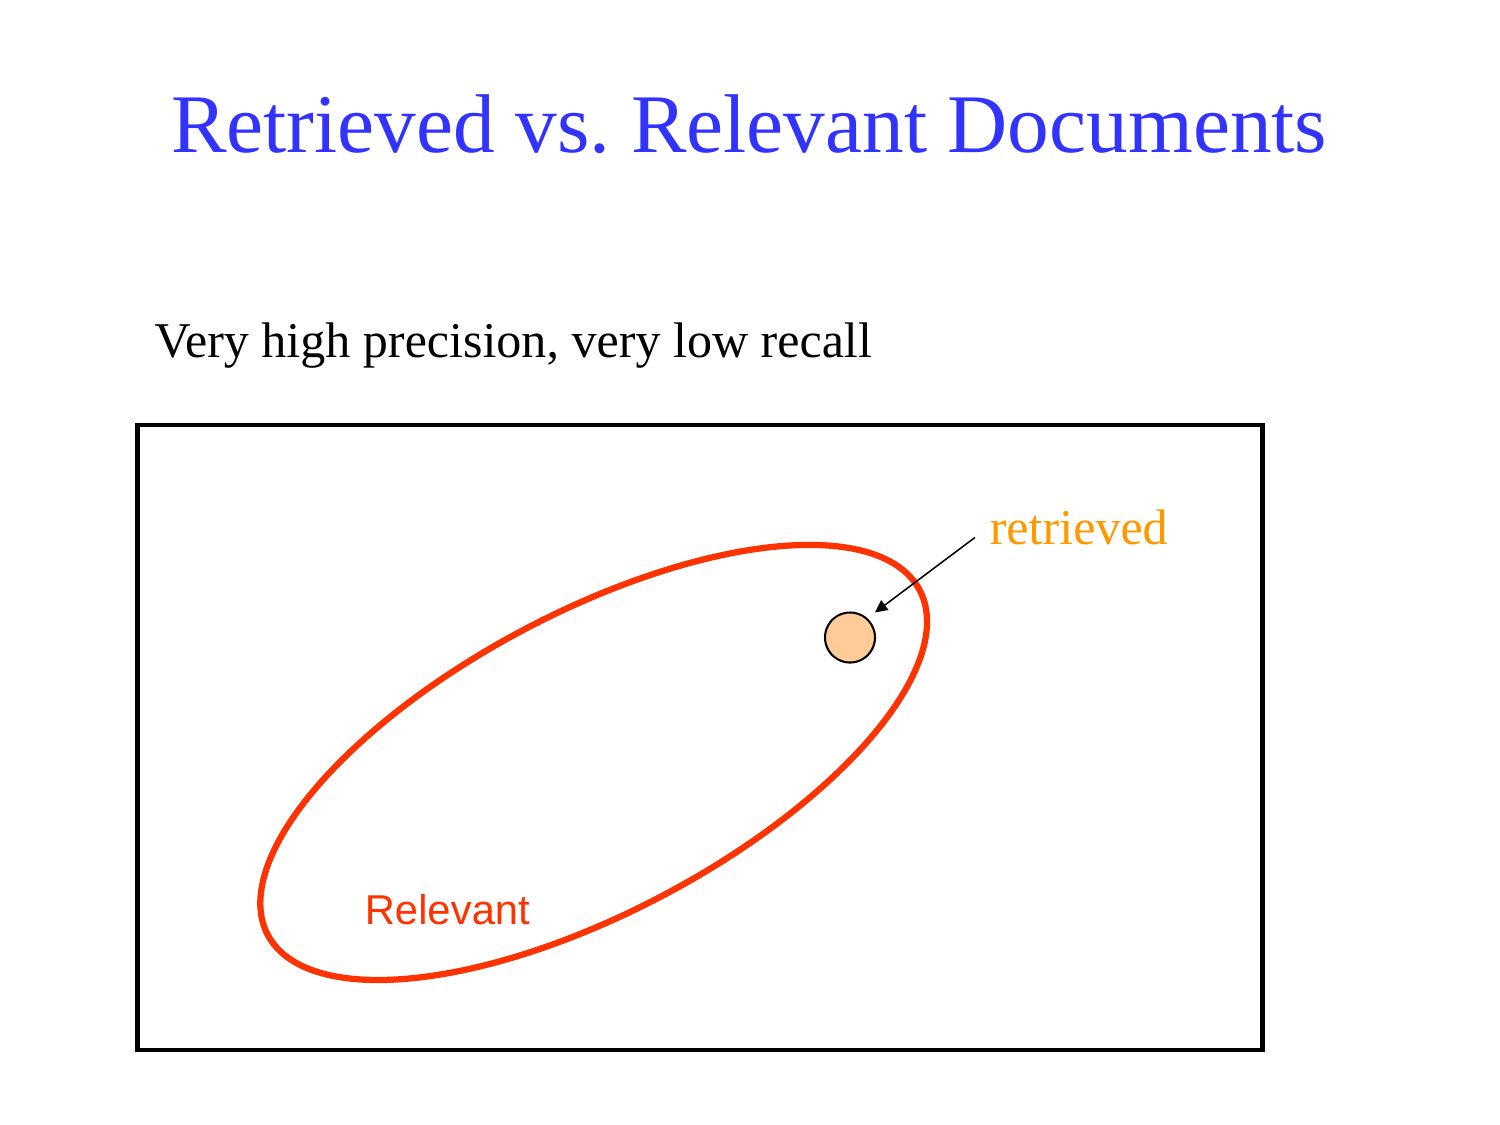

# Retrieved vs. Relevant Documents
Very high precision, very low recall

retrieved

Relevant